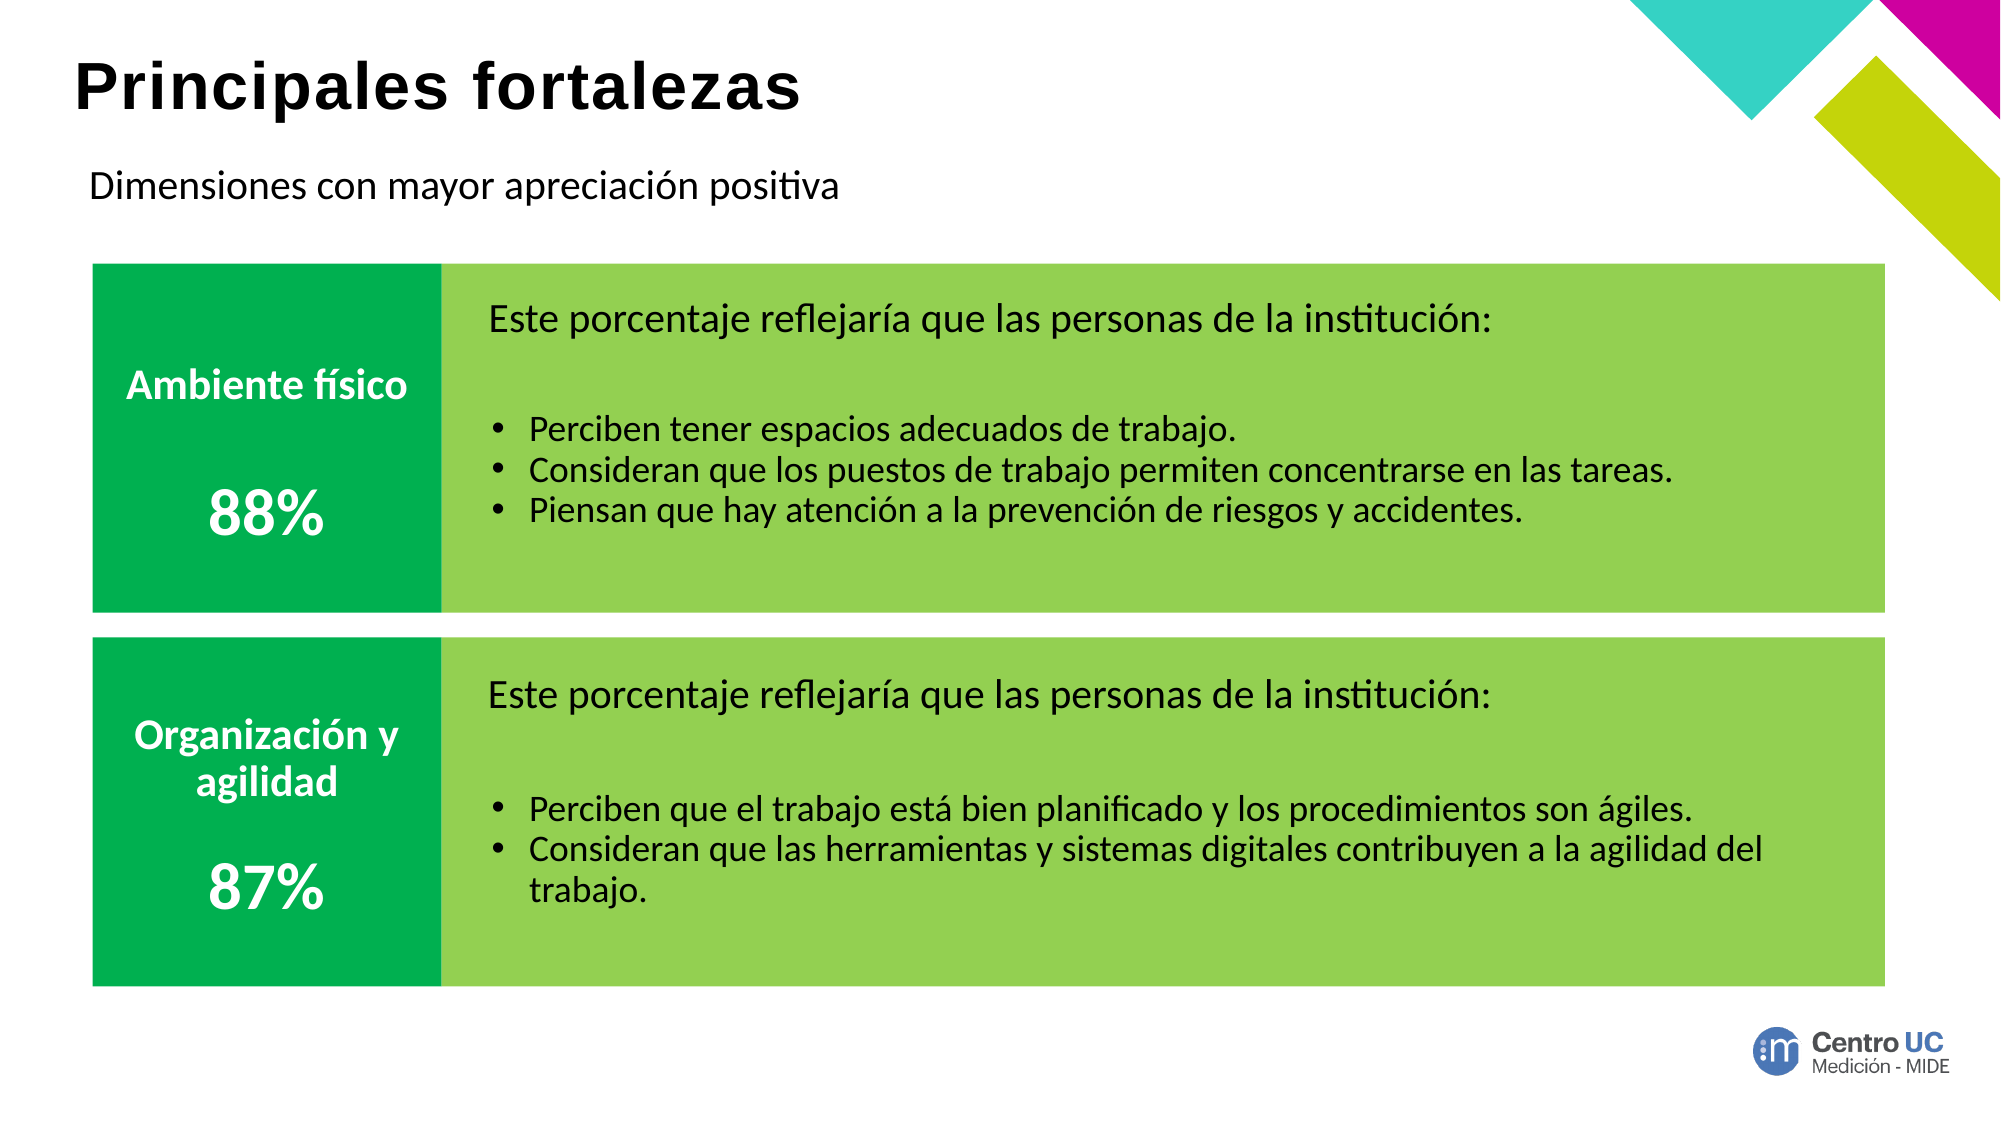

# Principales fortalezas
Dimensiones con mayor apreciación positiva
Este porcentaje reflejaría que las personas de la institución:
Ambiente físico
Perciben tener espacios adecuados de trabajo.
Consideran que los puestos de trabajo permiten concentrarse en las tareas.
Piensan que hay atención a la prevención de riesgos y accidentes.
88%
Este porcentaje reflejaría que las personas de la institución:
Organización y agilidad
Perciben que el trabajo está bien planificado y los procedimientos son ágiles.
Consideran que las herramientas y sistemas digitales contribuyen a la agilidad del trabajo.
87%